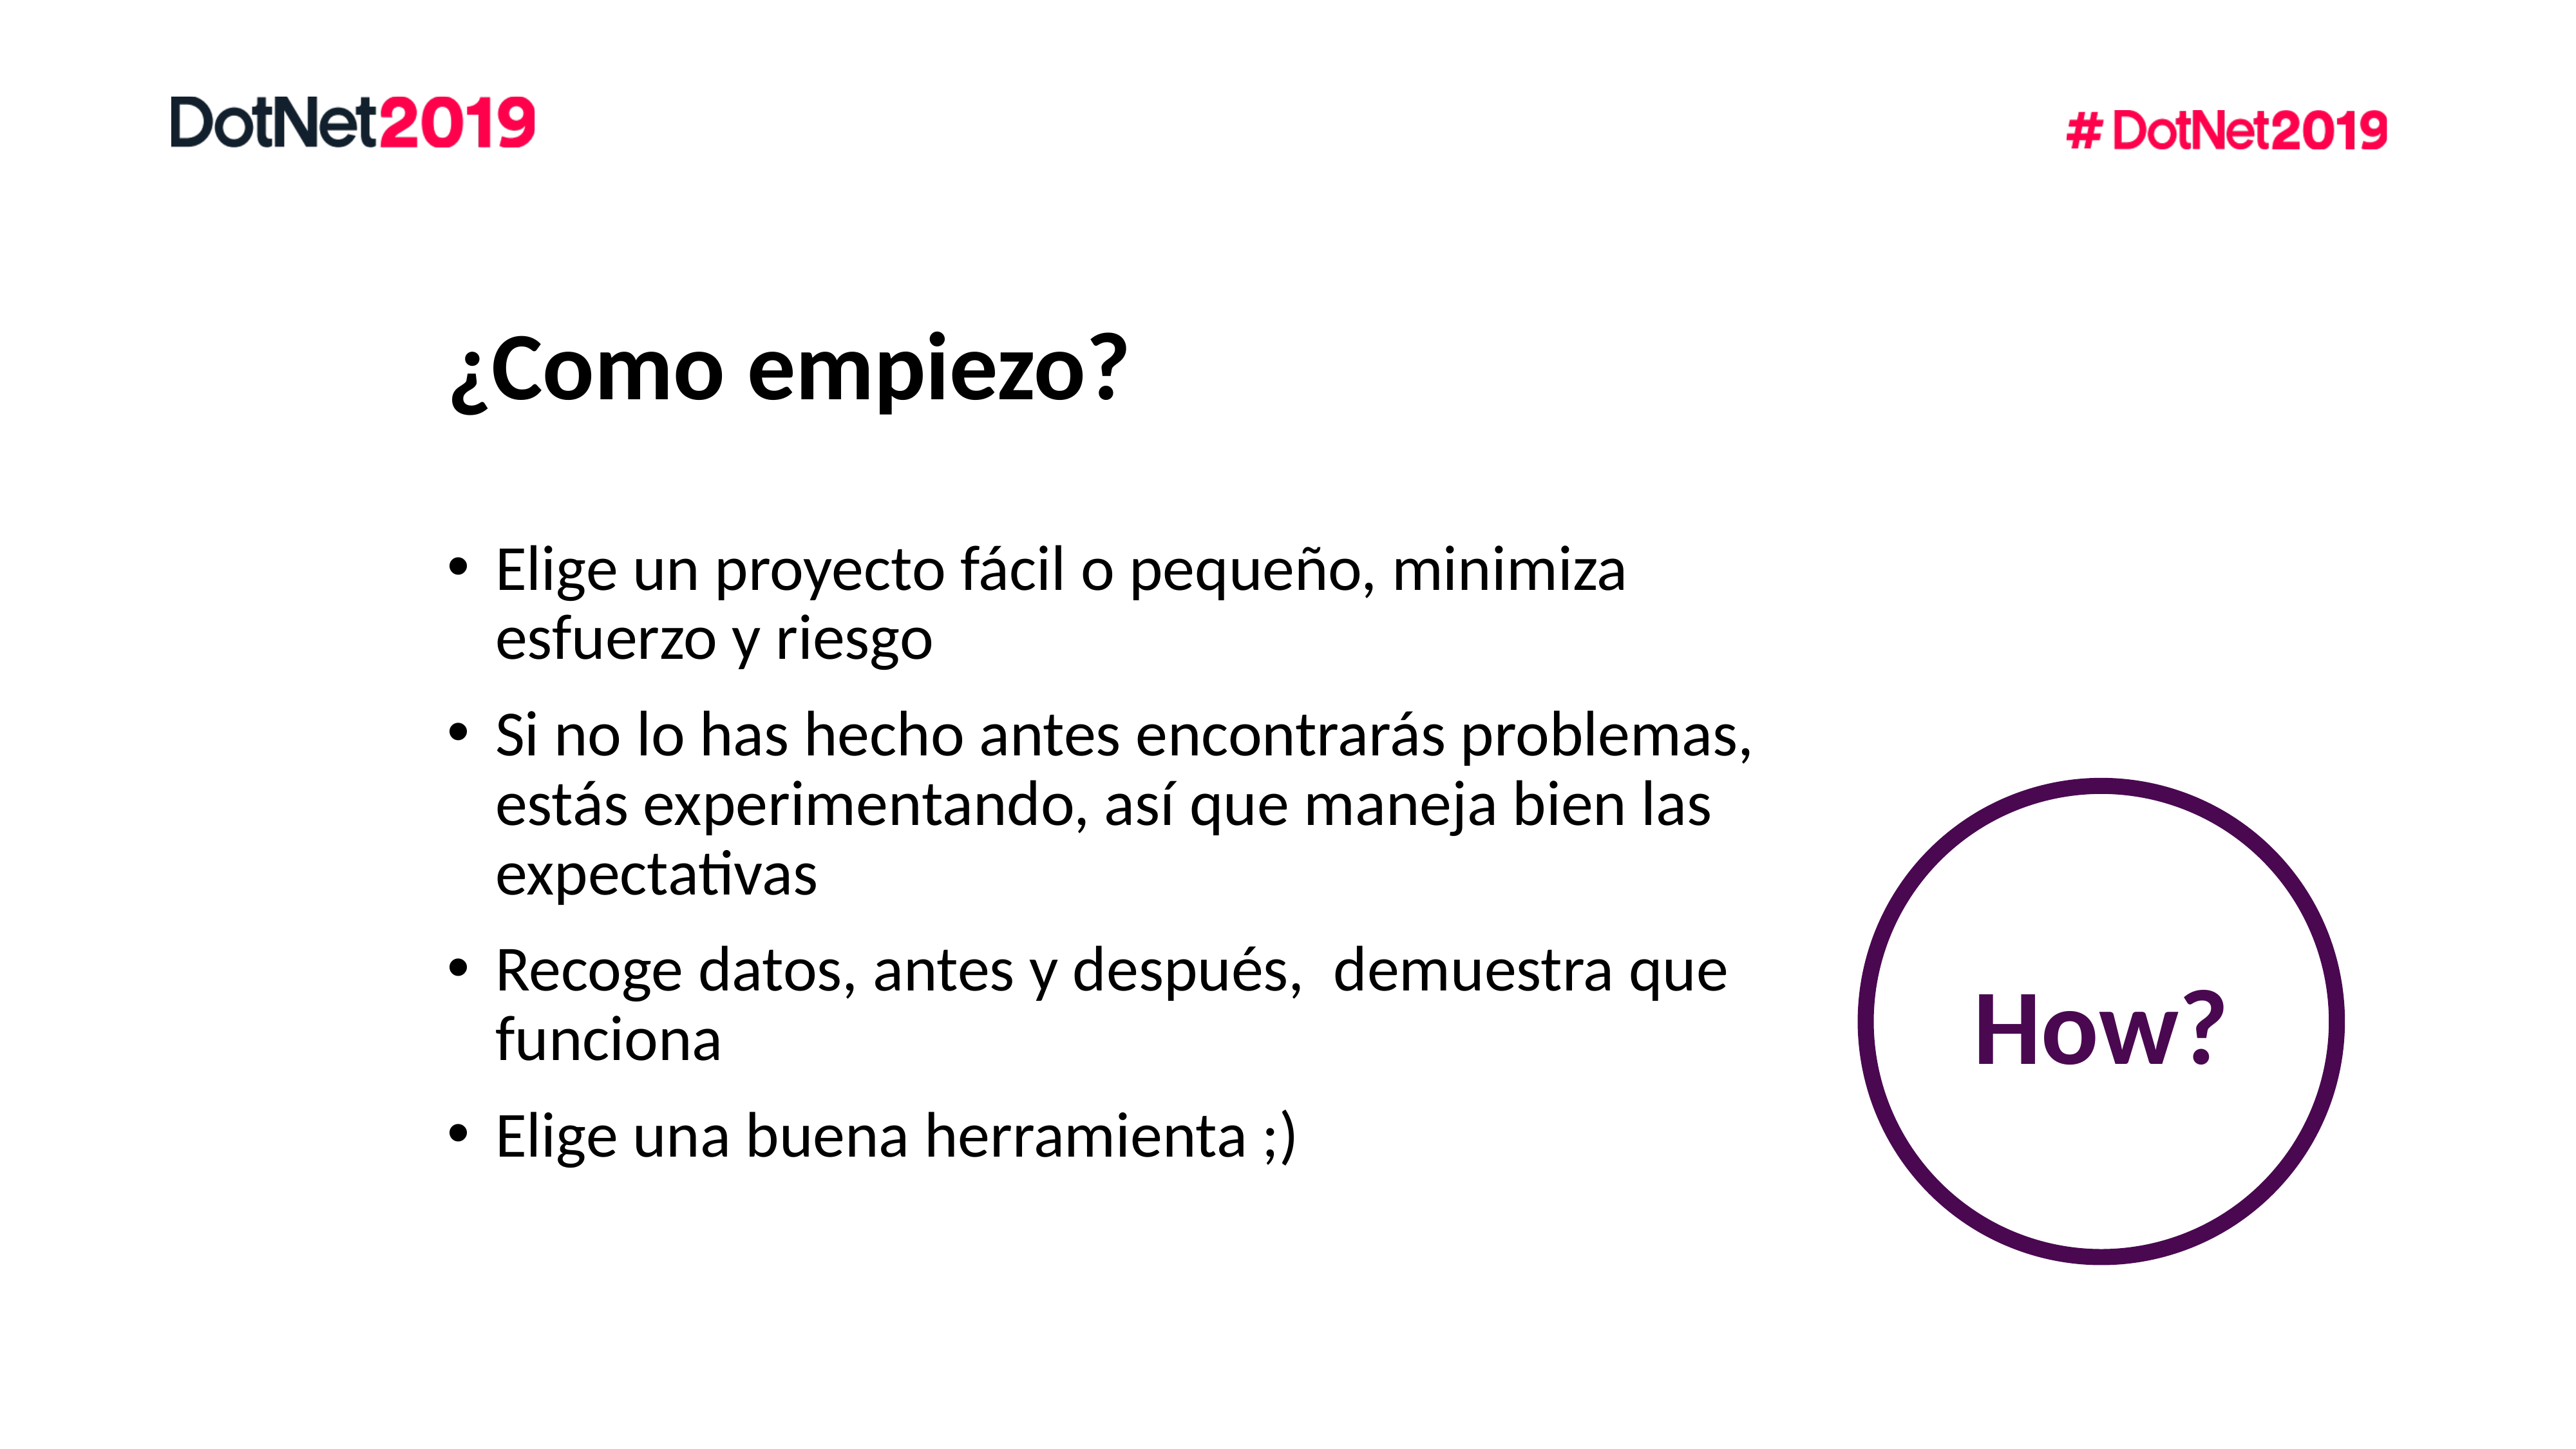

# ¿Como empiezo?
Elige un proyecto fácil o pequeño, minimiza esfuerzo y riesgo
Si no lo has hecho antes encontrarás problemas, estás experimentando, así que maneja bien las expectativas
Recoge datos, antes y después,  demuestra que funciona
Elige una buena herramienta ;)
How?